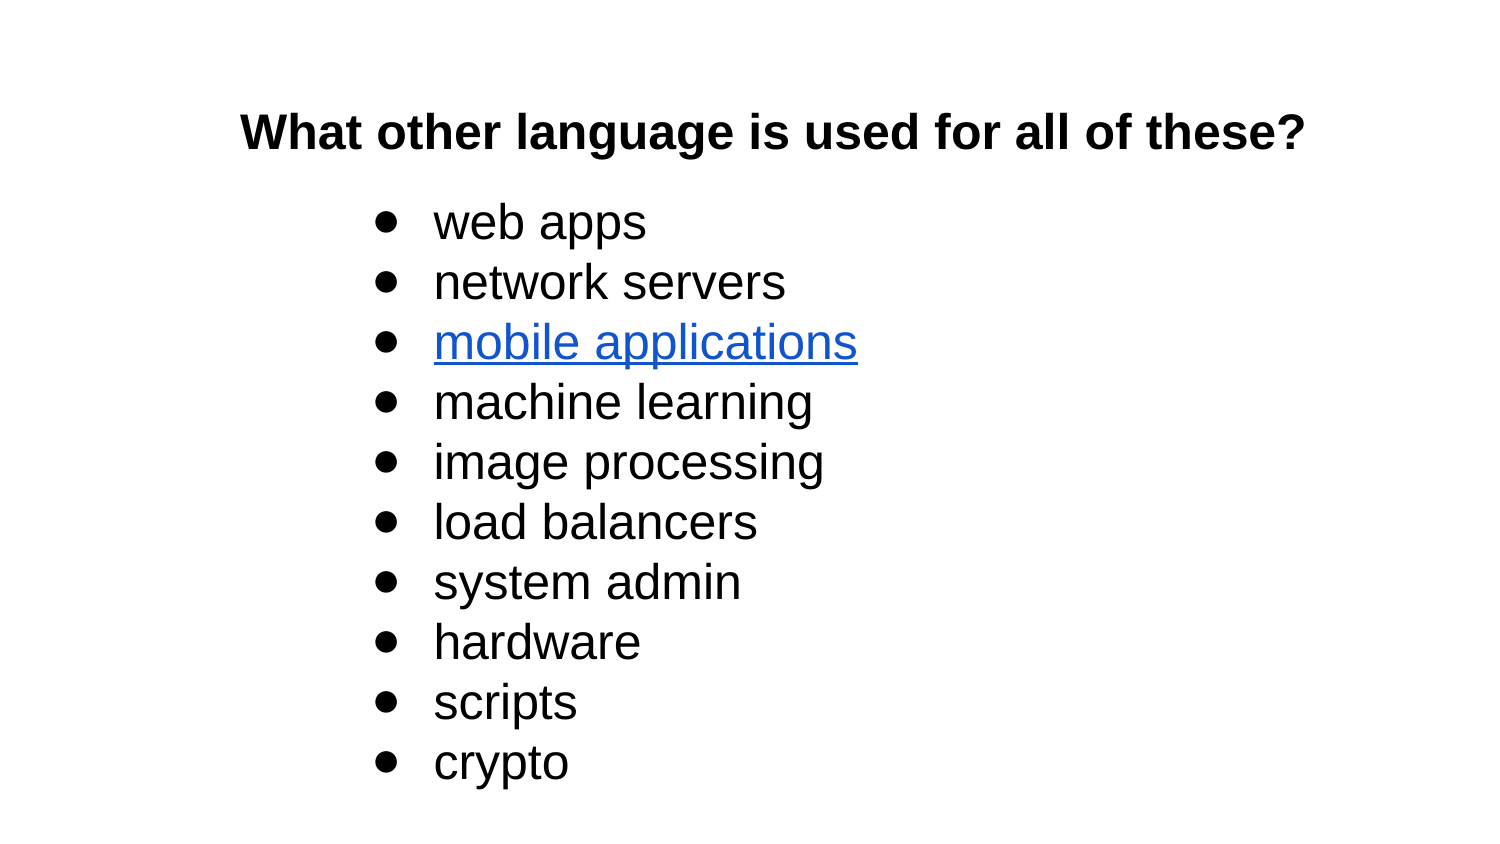

# What other language is used for all of these?
web apps
network servers
mobile applications
machine learning
image processing
load balancers
system admin
hardware
scripts
crypto